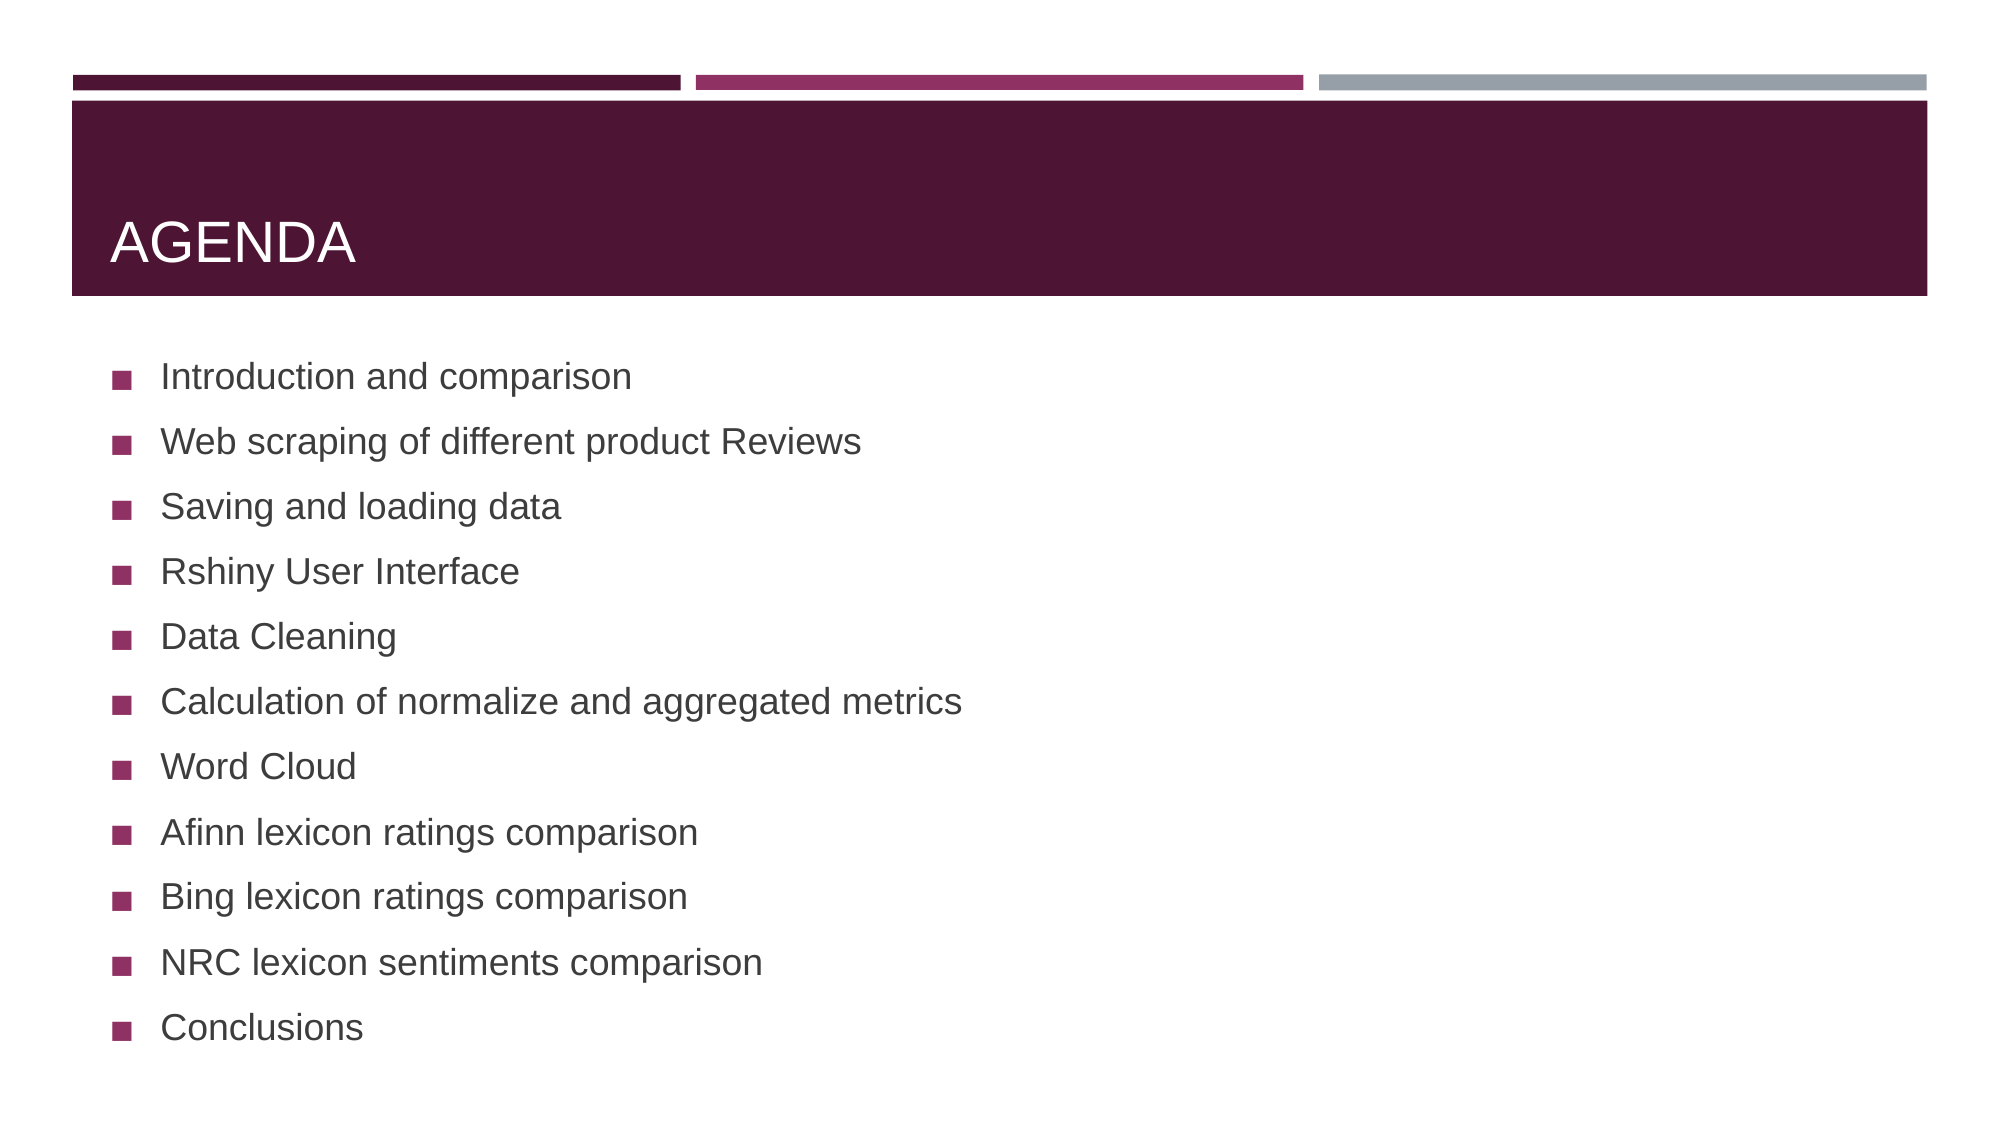

# AGENDA
Introduction and comparison
Web scraping of different product Reviews
Saving and loading data
Rshiny User Interface
Data Cleaning
Calculation of normalize and aggregated metrics
Word Cloud
Afinn lexicon ratings comparison
Bing lexicon ratings comparison
NRC lexicon sentiments comparison
Conclusions